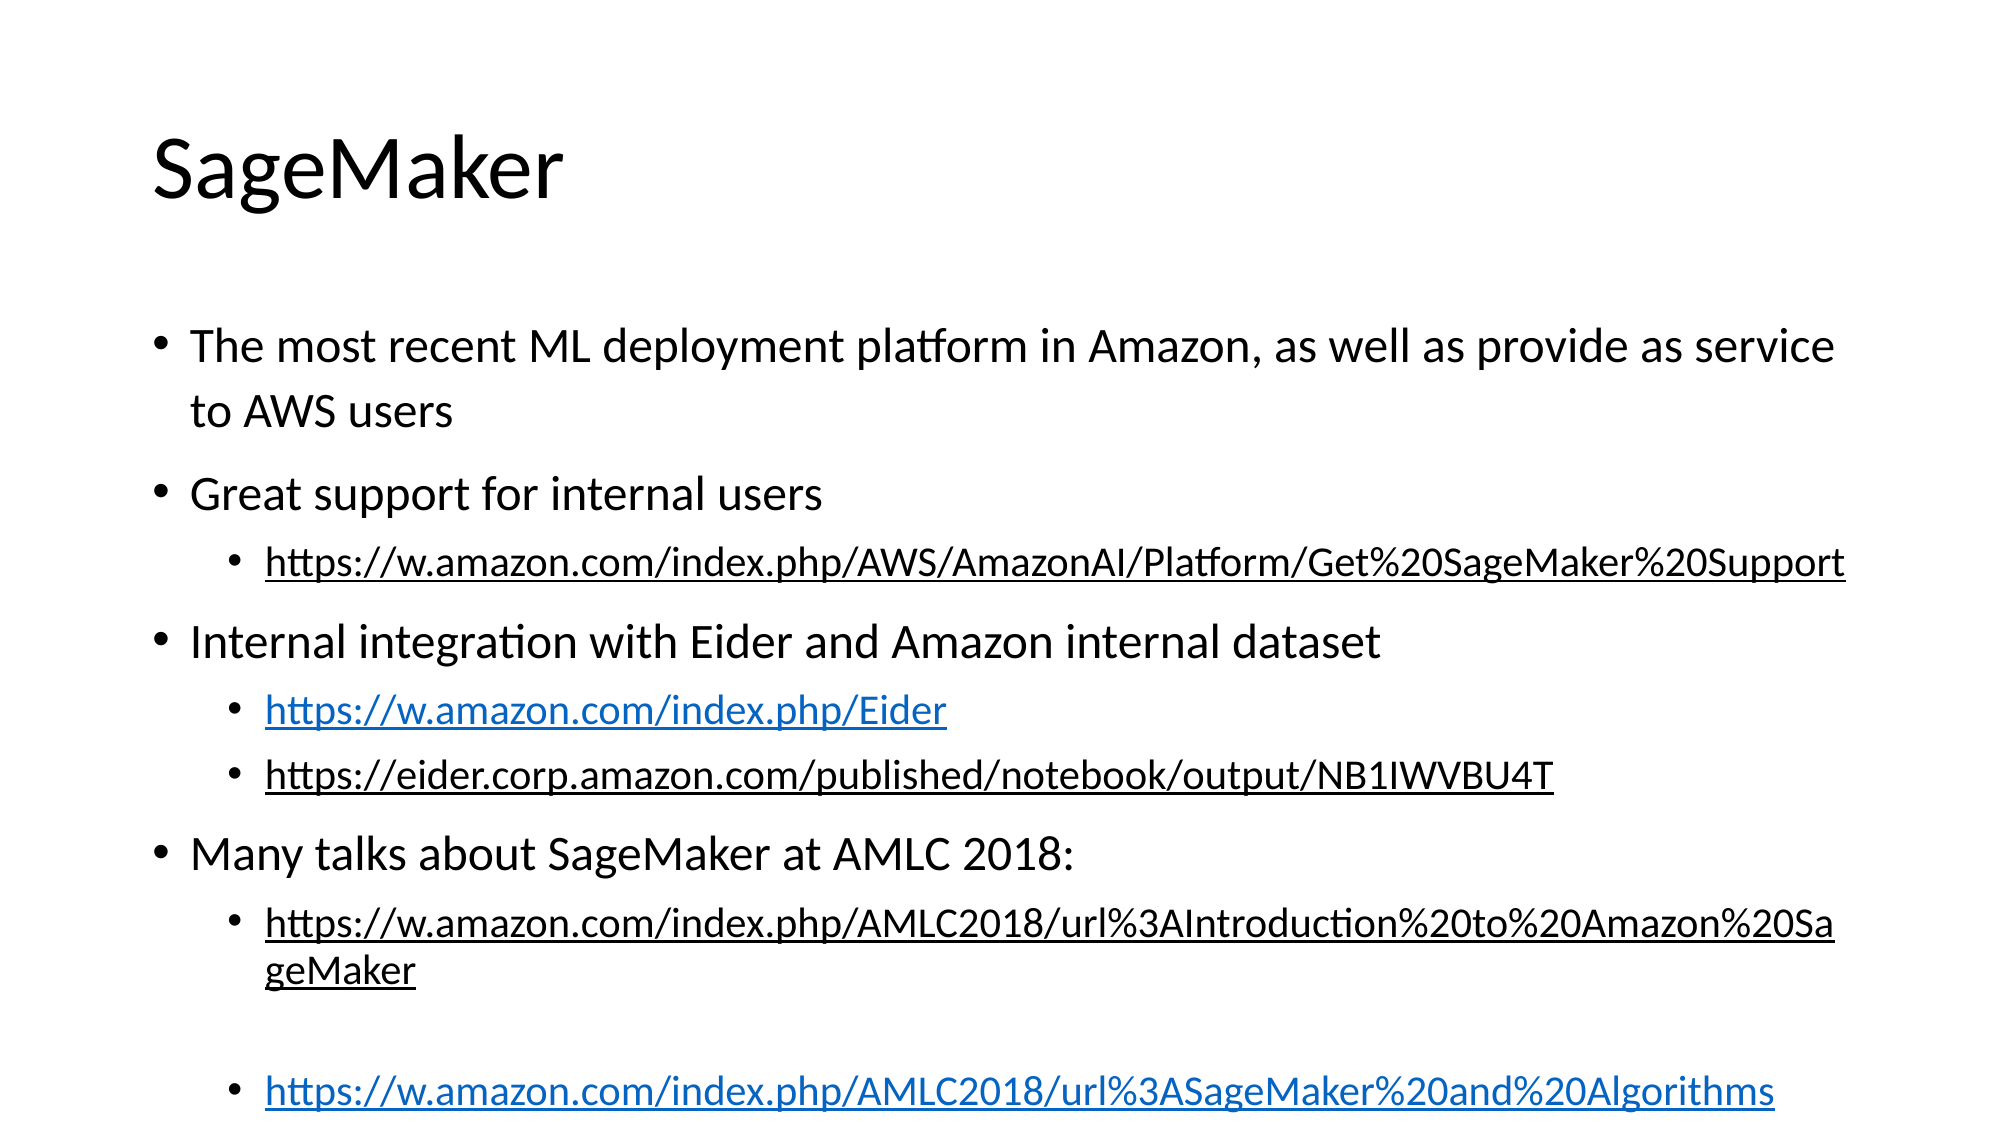

# SageMaker
The most recent ML deployment platform in Amazon, as well as provide as service to AWS users
Great support for internal users
https://w.amazon.com/index.php/AWS/AmazonAI/Platform/Get%20SageMaker%20Support
Internal integration with Eider and Amazon internal dataset
https://w.amazon.com/index.php/Eider
https://eider.corp.amazon.com/published/notebook/output/NB1IWVBU4T
Many talks about SageMaker at AMLC 2018:
https://w.amazon.com/index.php/AMLC2018/url%3AIntroduction%20to%20Amazon%20SageMaker
https://w.amazon.com/index.php/AMLC2018/url%3ASageMaker%20and%20Algorithms